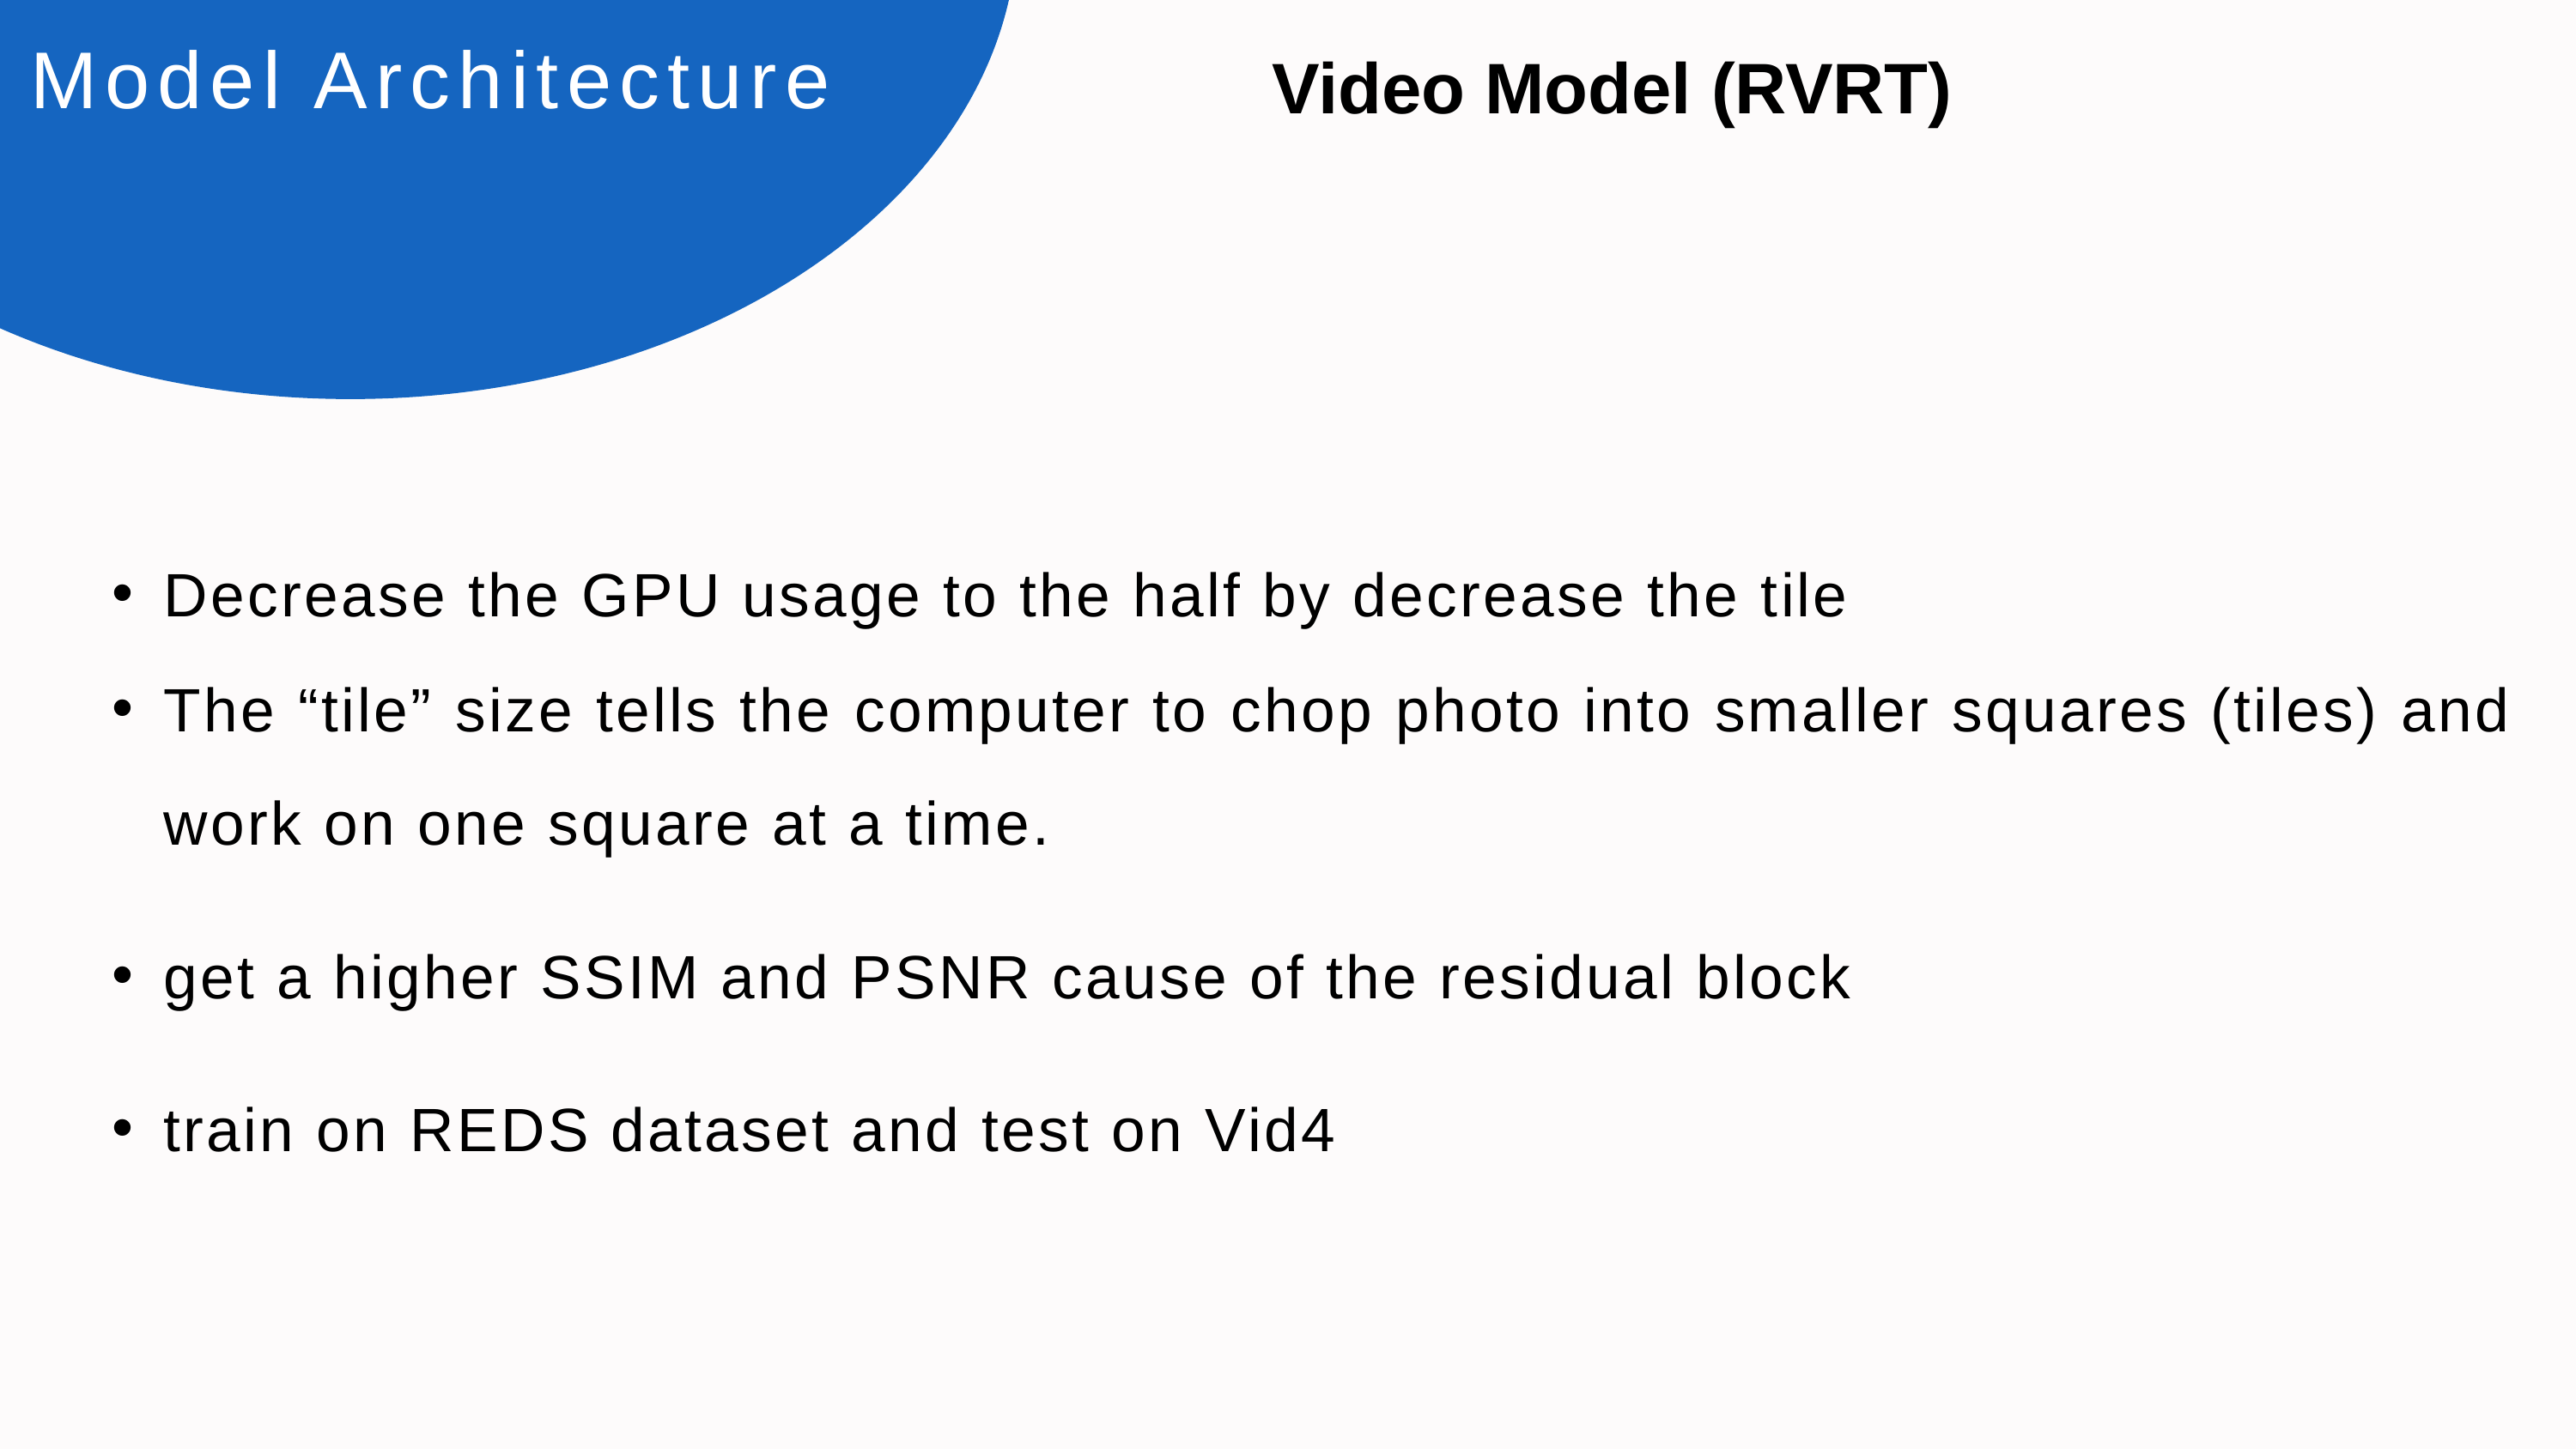

Model Architecture
Video Model (RVRT)
Decrease the GPU usage to the half by decrease the tile
The “tile” size tells the computer to chop photo into smaller squares (tiles) and work on one square at a time.
get a higher SSIM and PSNR cause of the residual block
train on REDS dataset and test on Vid4